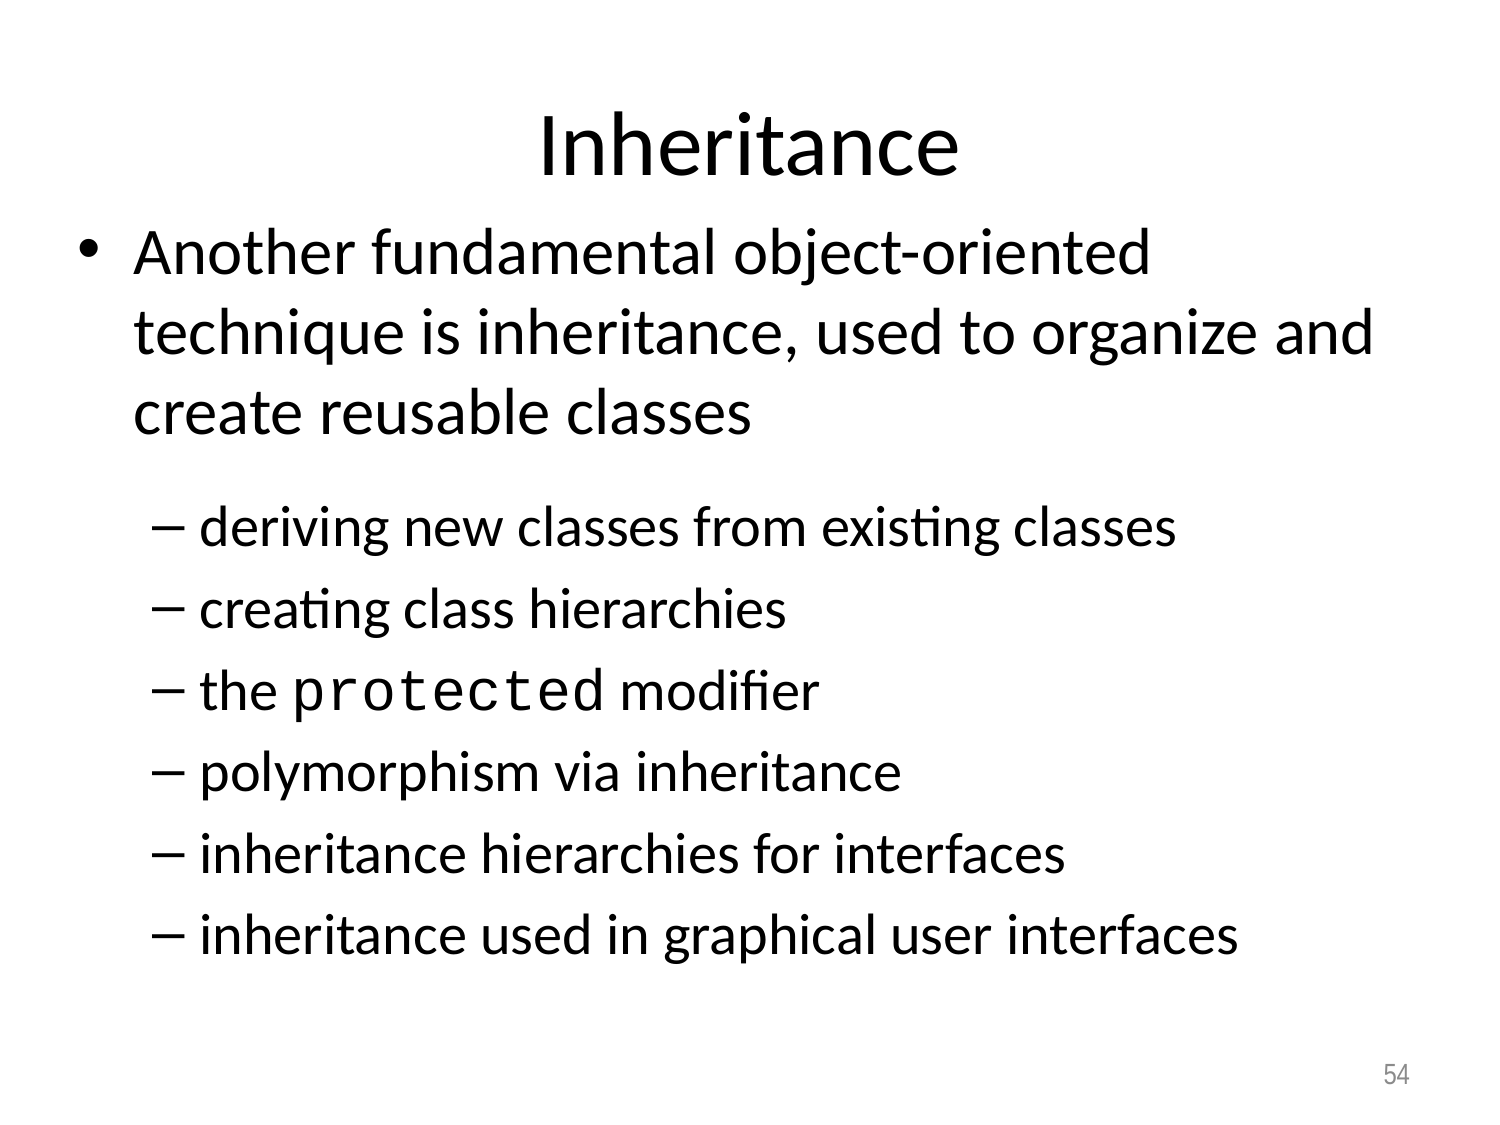

# Inheritance
Another fundamental object-oriented technique is inheritance, used to organize and create reusable classes
deriving new classes from existing classes
creating class hierarchies
the protected modifier
polymorphism via inheritance
inheritance hierarchies for interfaces
inheritance used in graphical user interfaces

54